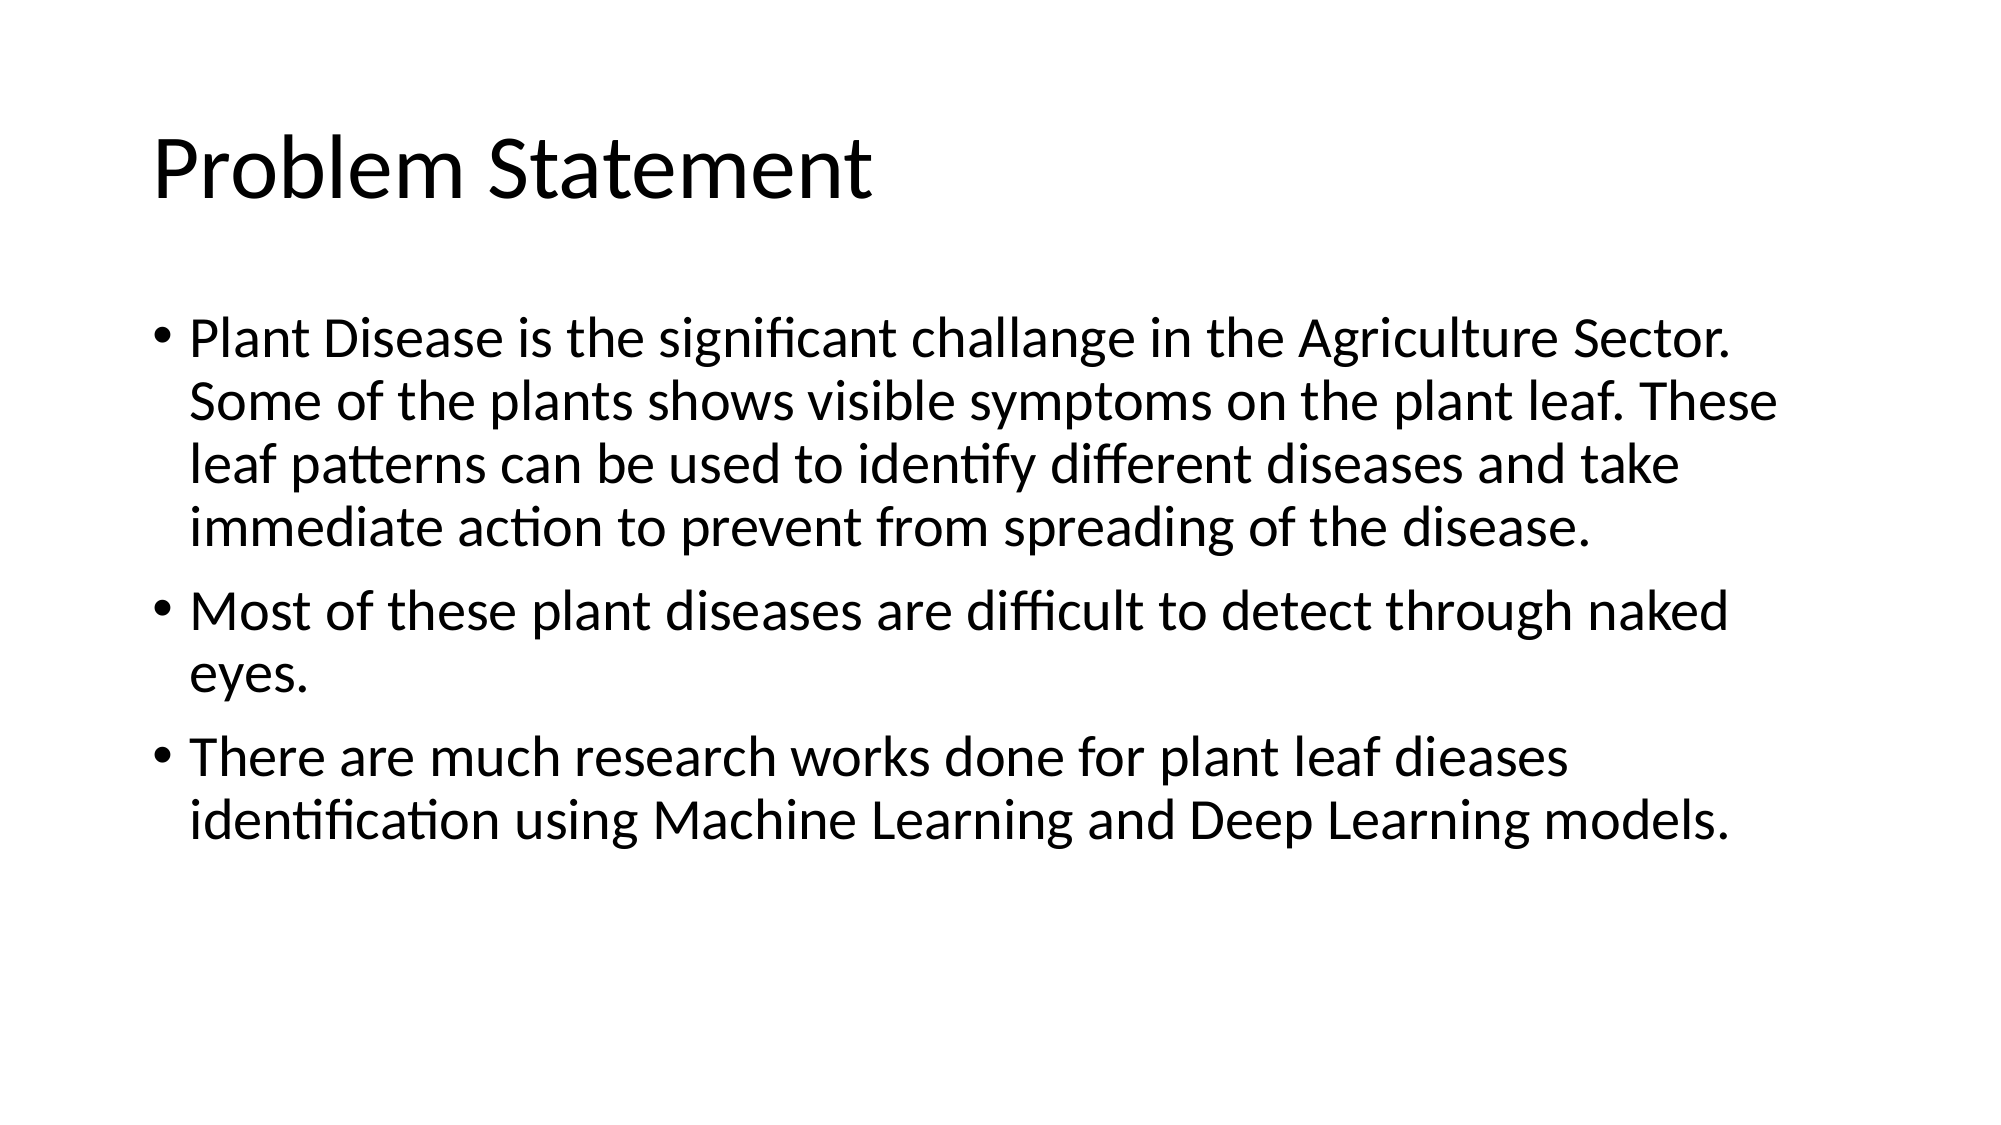

# Problem Statement
Plant Disease is the significant challange in the Agriculture Sector. Some of the plants shows visible symptoms on the plant leaf. These leaf patterns can be used to identify different diseases and take immediate action to prevent from spreading of the disease.
Most of these plant diseases are difficult to detect through naked eyes.
There are much research works done for plant leaf dieases identification using Machine Learning and Deep Learning models.